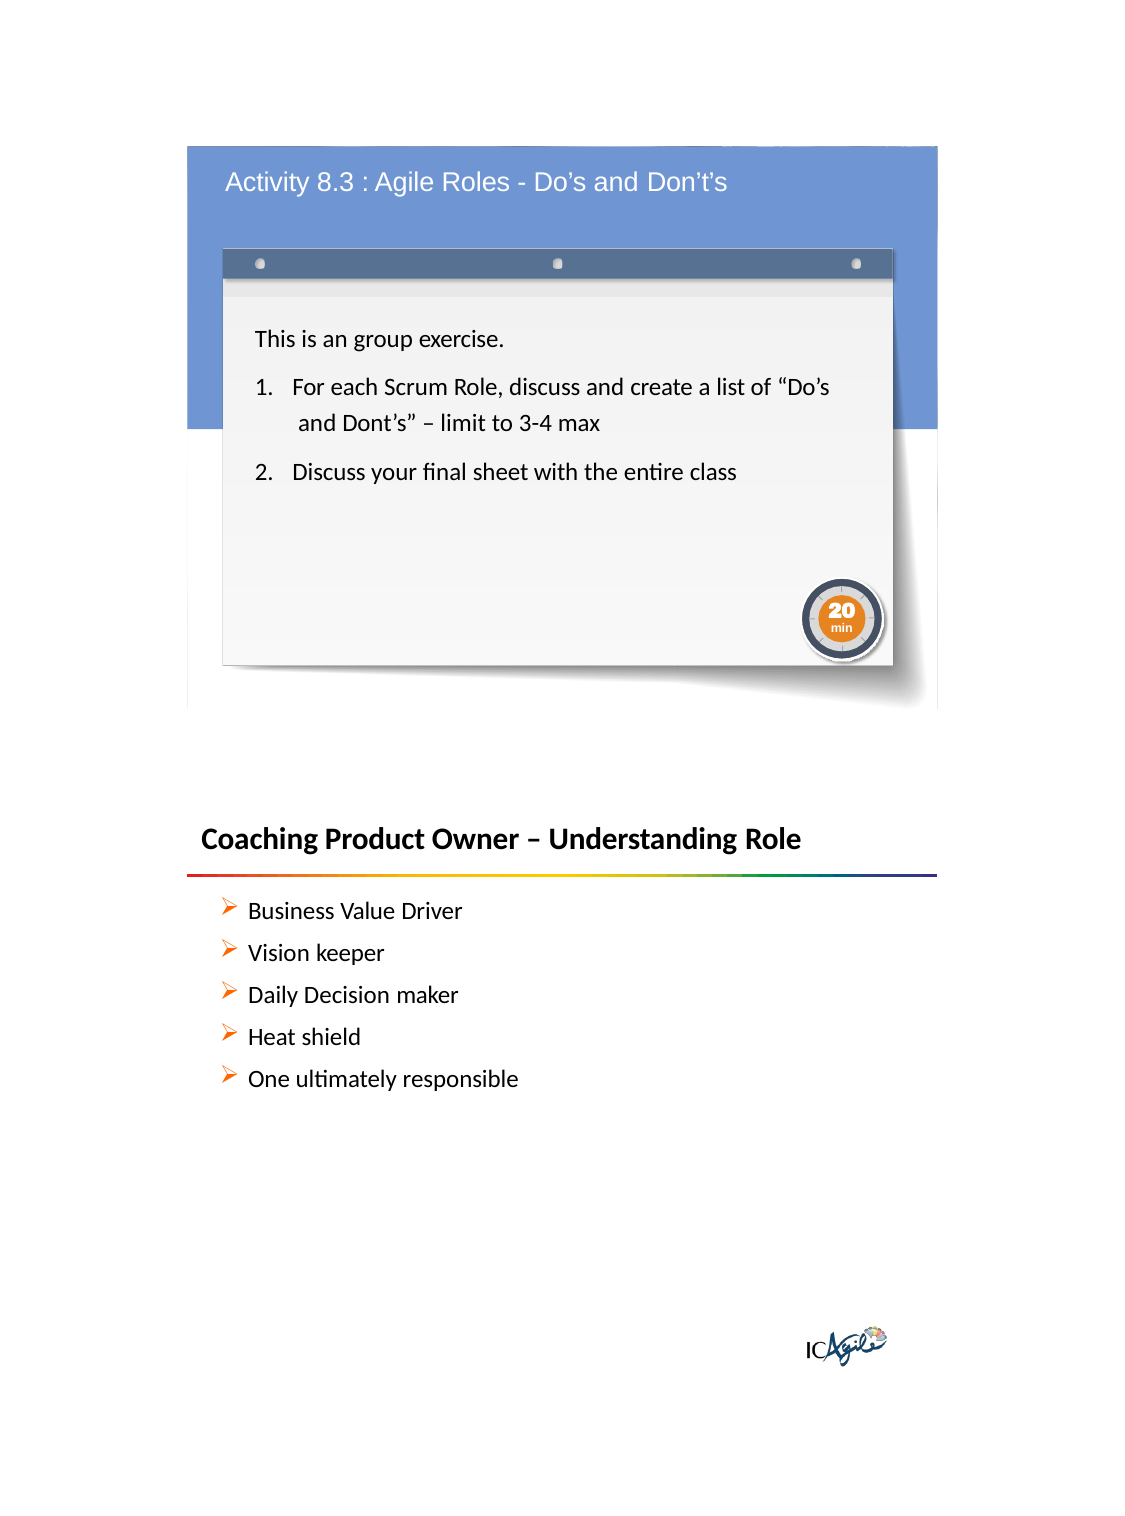

Activity 8.3 : Agile Roles - Do’s and Don’t’s

This is an group exercise.
For each Scrum Role, discuss and create a list of “Do’s  and Dont’s” – limit to 3-4 max
Discuss your final sheet with the entire class

20
min

Coaching Product Owner – Understanding Role

Business Value Driver
Vision keeper
Daily Decision maker
Heat shield
One ultimately responsible